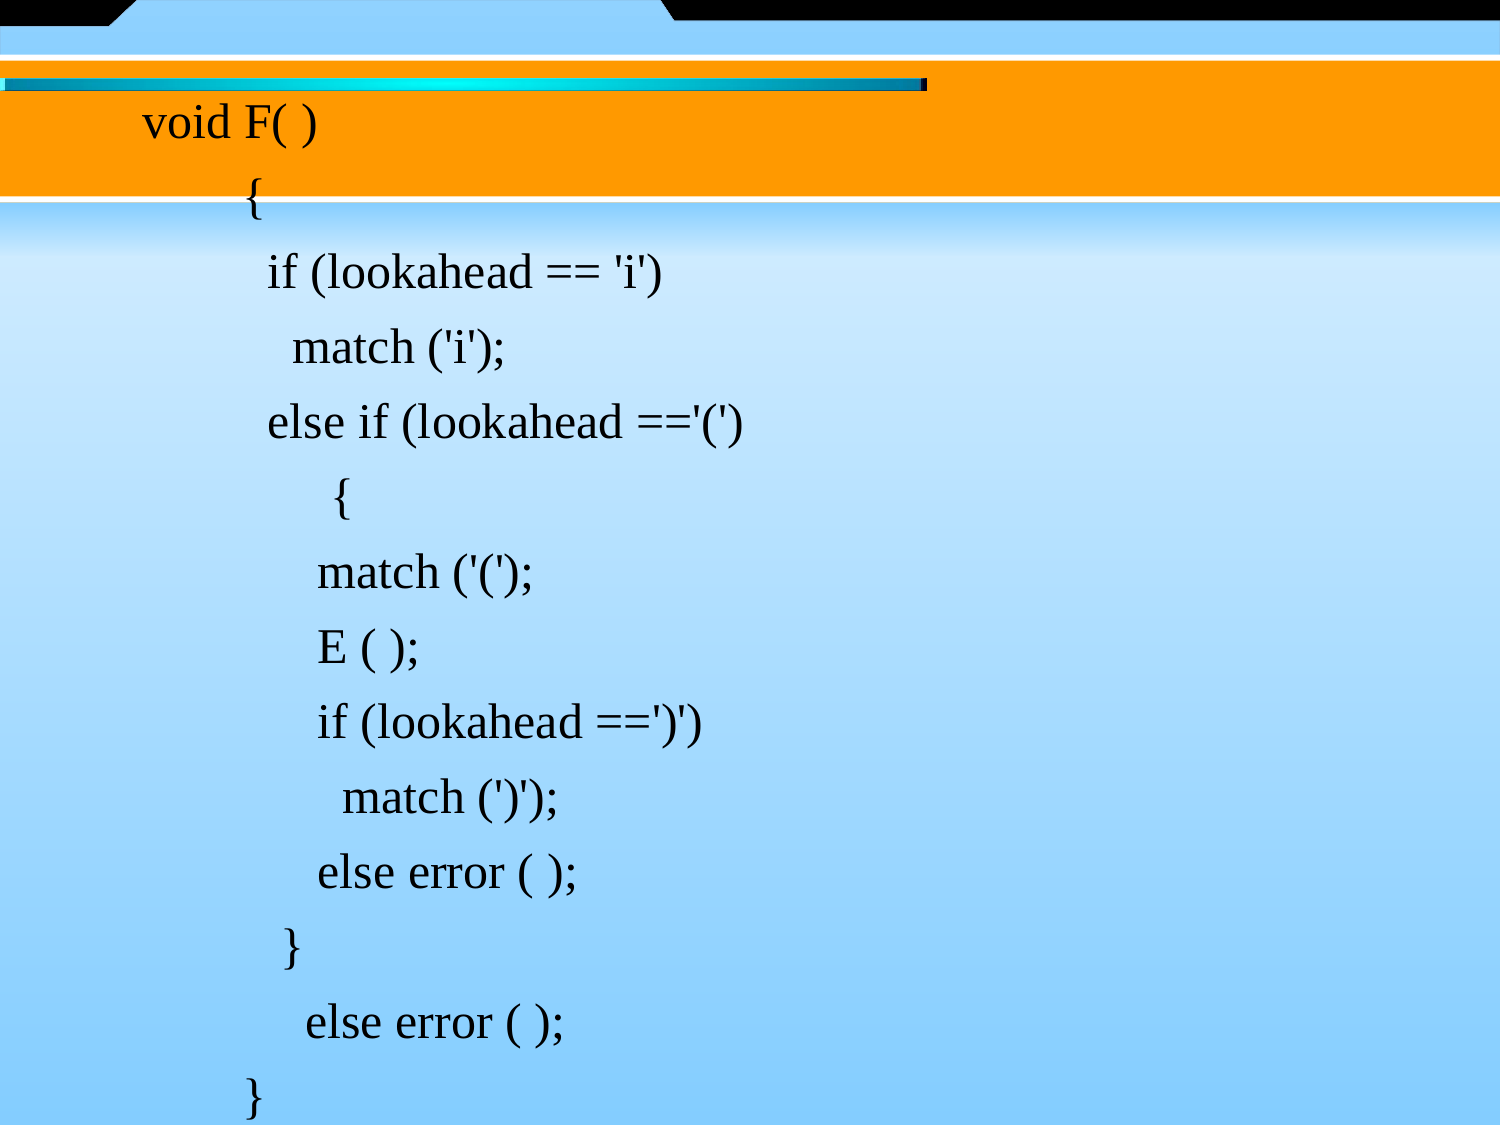

void F( )
         {
           if (lookahead == 'i')
             match ('i');
           else if (lookahead =='(')
                {
               match ('(');
               E ( );
               if (lookahead ==')')
                 match (')');
               else error ( );
            }
              else error ( );
         }